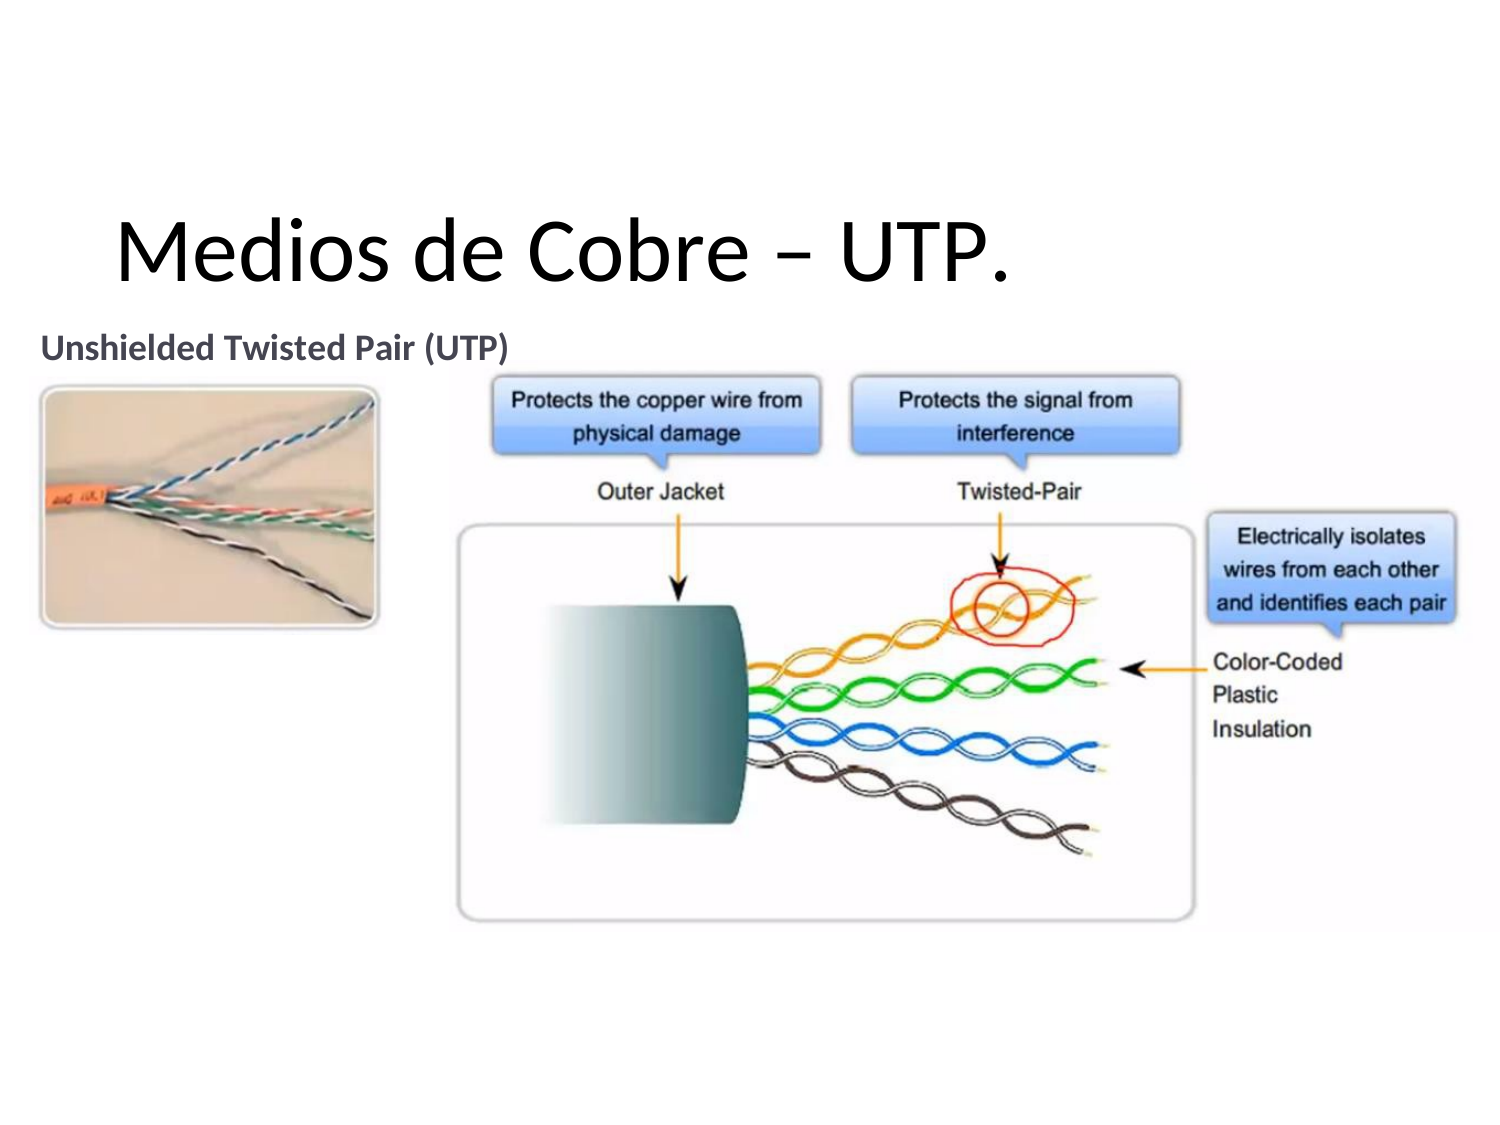

# Medios de Cobre – UTP.
Unshielded Twisted Pair (UTP)